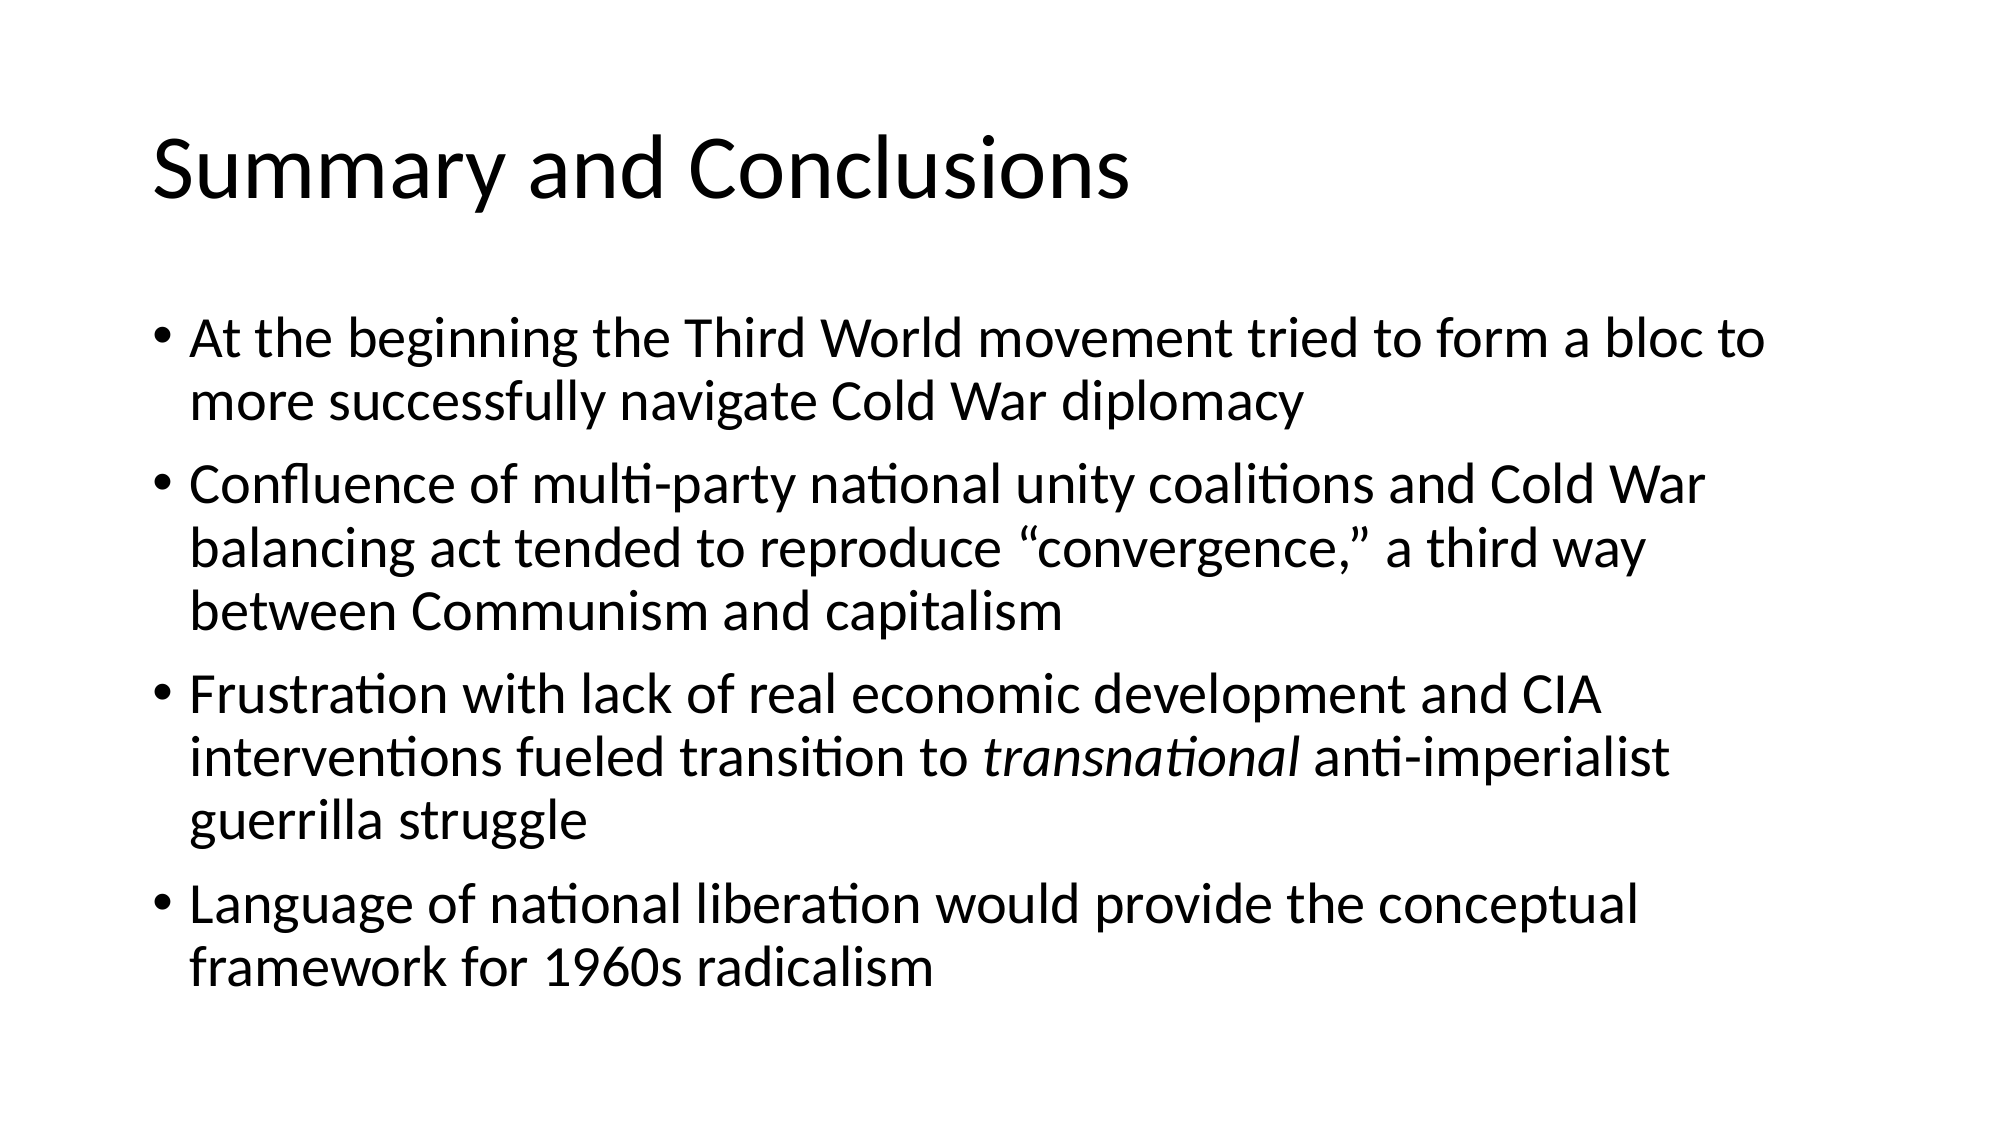

# Summary and Conclusions
At the beginning the Third World movement tried to form a bloc to more successfully navigate Cold War diplomacy
Confluence of multi-party national unity coalitions and Cold War balancing act tended to reproduce “convergence,” a third way between Communism and capitalism
Frustration with lack of real economic development and CIA interventions fueled transition to transnational anti-imperialist guerrilla struggle
Language of national liberation would provide the conceptual framework for 1960s radicalism